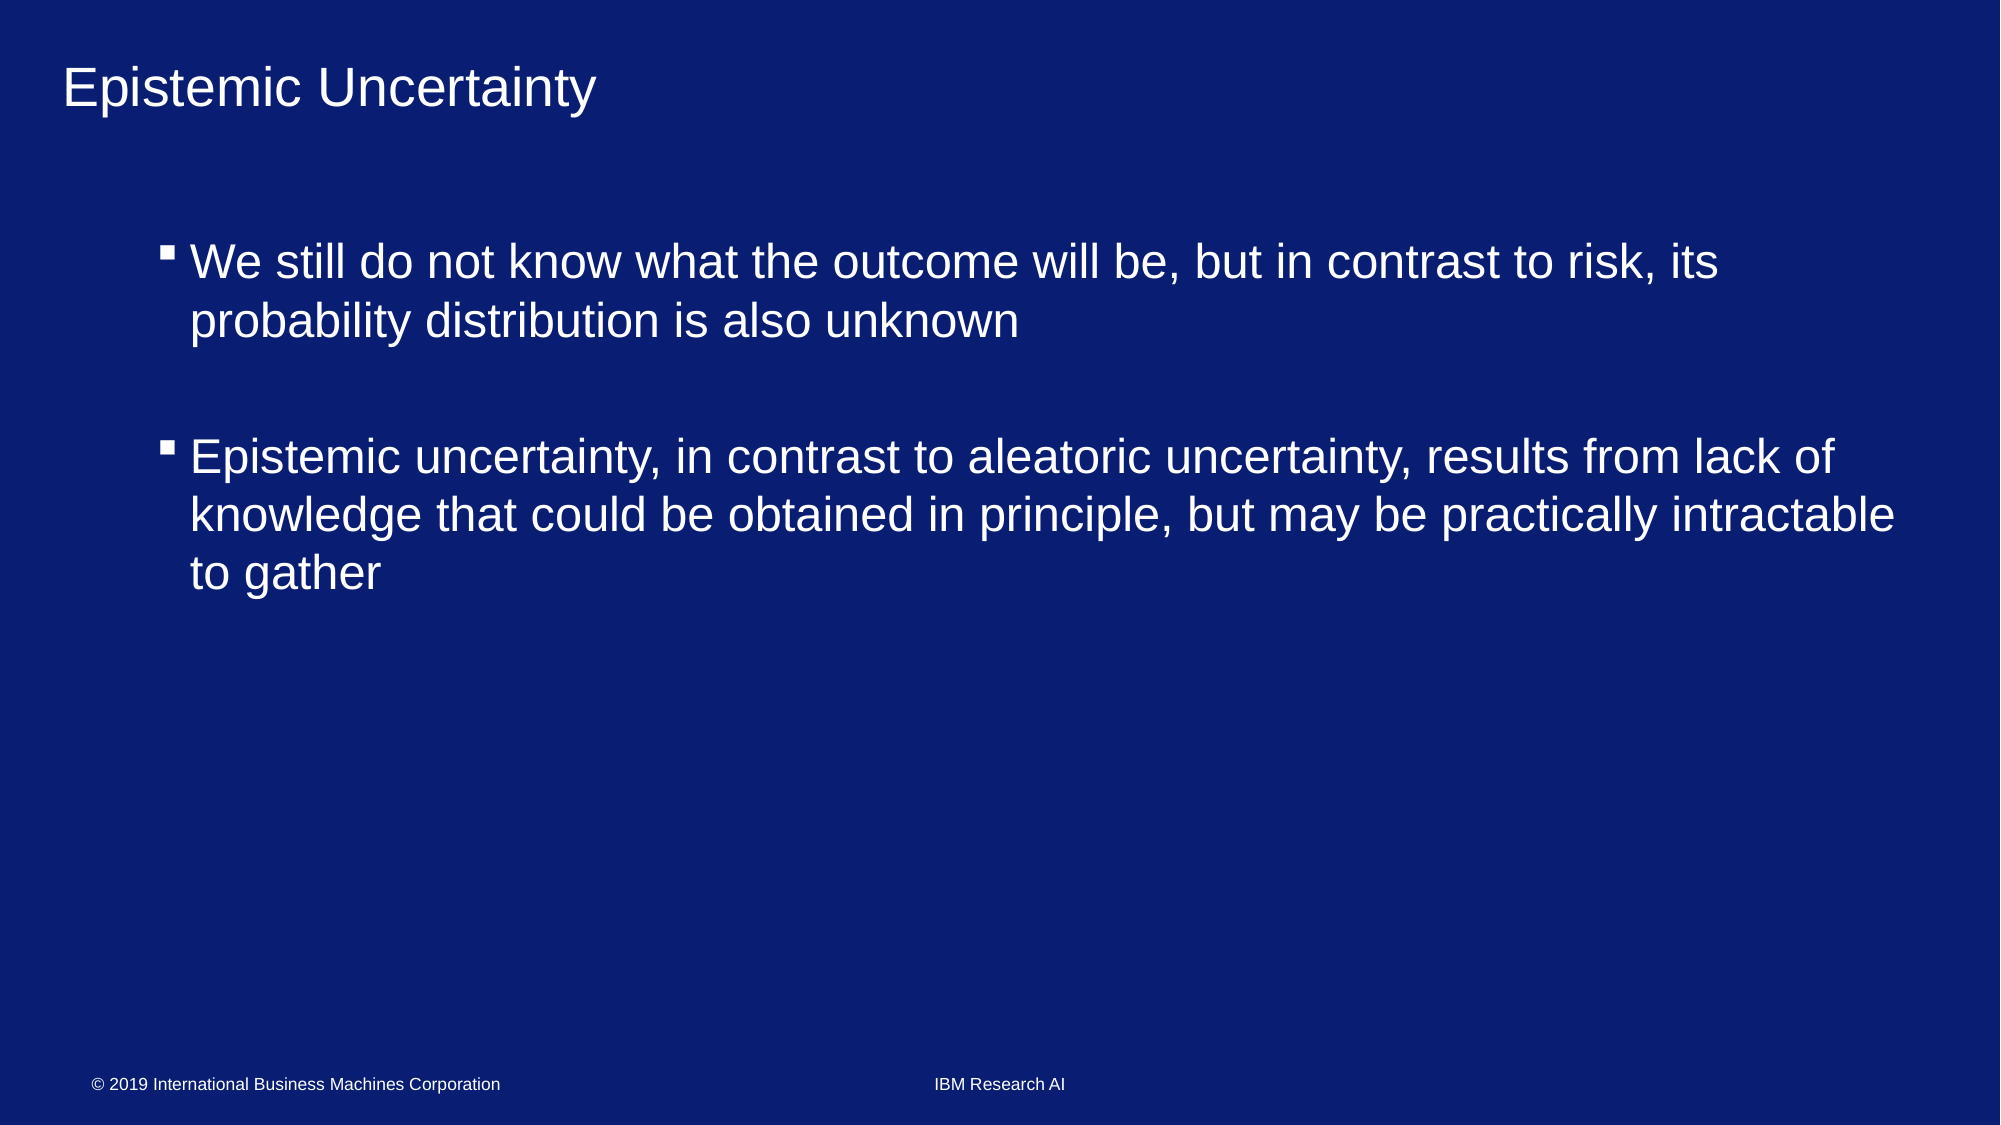

# Epistemic Uncertainty
We still do not know what the outcome will be, but in contrast to risk, its probability distribution is also unknown

Epistemic uncertainty, in contrast to aleatoric uncertainty, results from lack of knowledge that could be obtained in principle, but may be practically intractable to gather